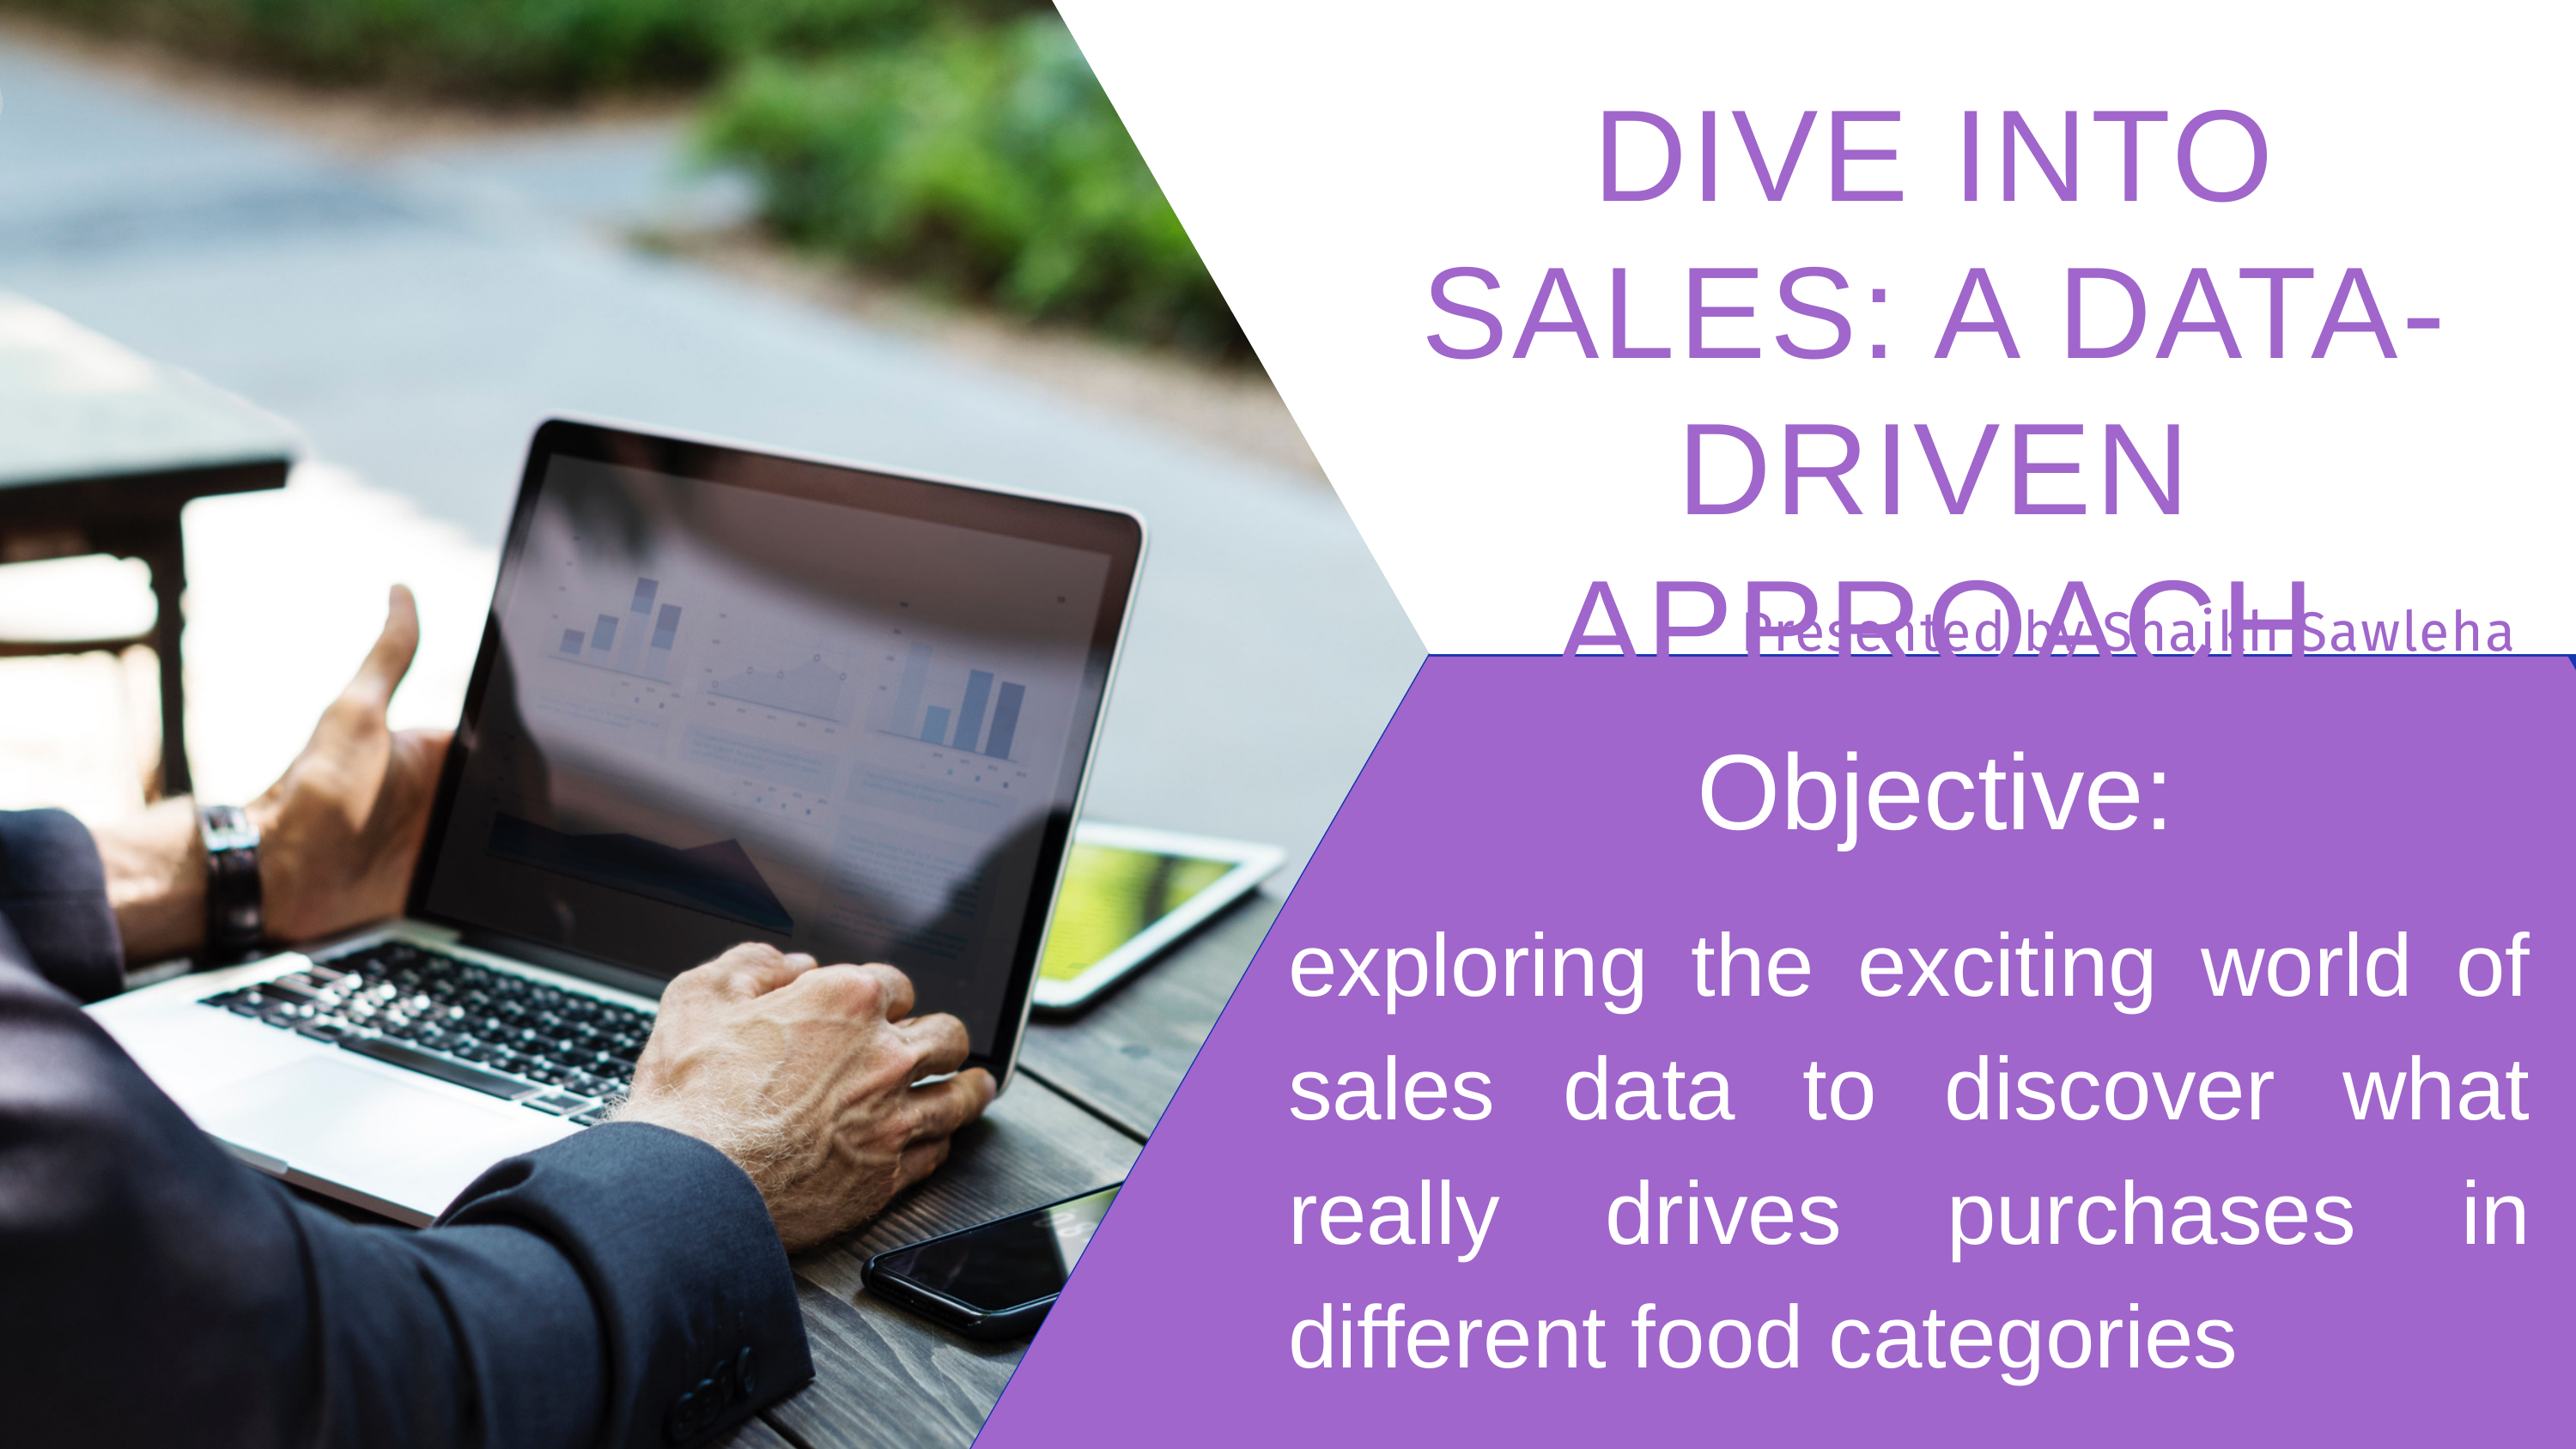

DIVE INTO SALES: A DATA-DRIVEN APPROACH
Presented by Shaikh Sawleha

Objective:
exploring the exciting world of sales data to discover what really drives purchases in different food categories